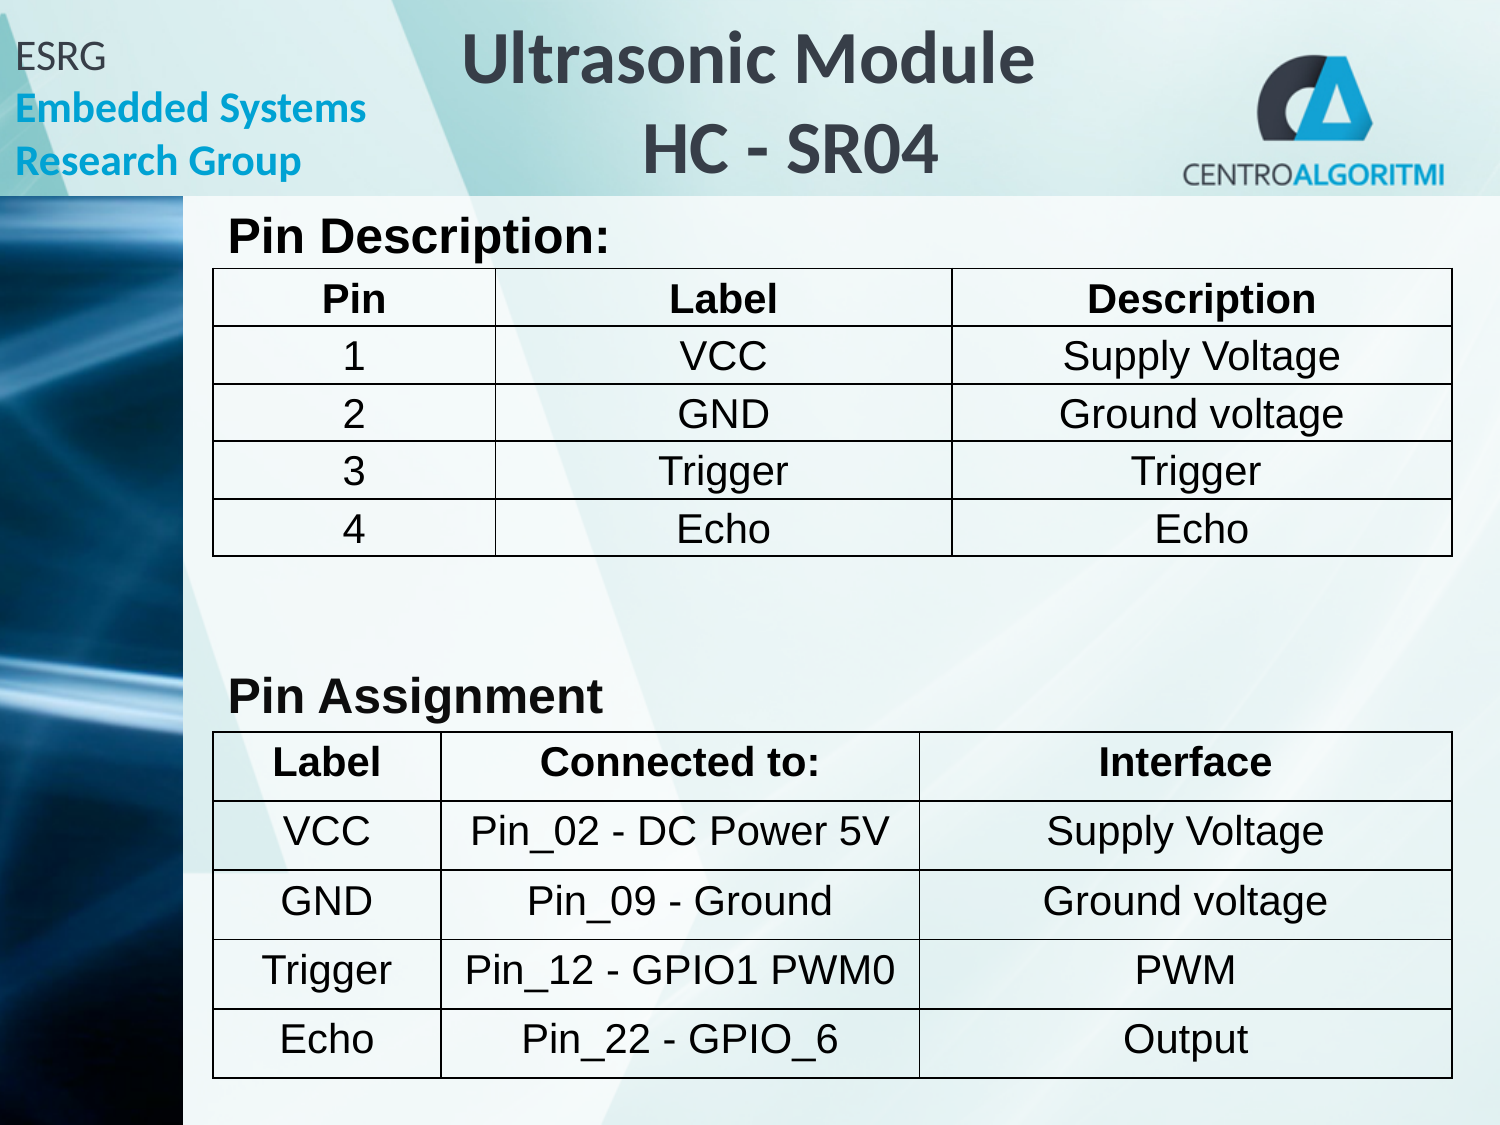

# Ultrasonic Module      HC - SR04
Pin Description:
| Pin | Label | Description |
| --- | --- | --- |
| 1 | VCC | Supply Voltage |
| 2 | GND | Ground voltage |
| 3 | Trigger | Trigger |
| 4 | Echo | Echo |
Pin Assignment
| Label | Connected to: | Interface |
| --- | --- | --- |
| VCC | Pin\_02 - DC Power 5V | Supply Voltage |
| GND | Pin\_09 - Ground | Ground voltage |
| Trigger | Pin\_12 - GPIO1 PWM0 | PWM |
| Echo | Pin\_22 - GPIO\_6 | Output |